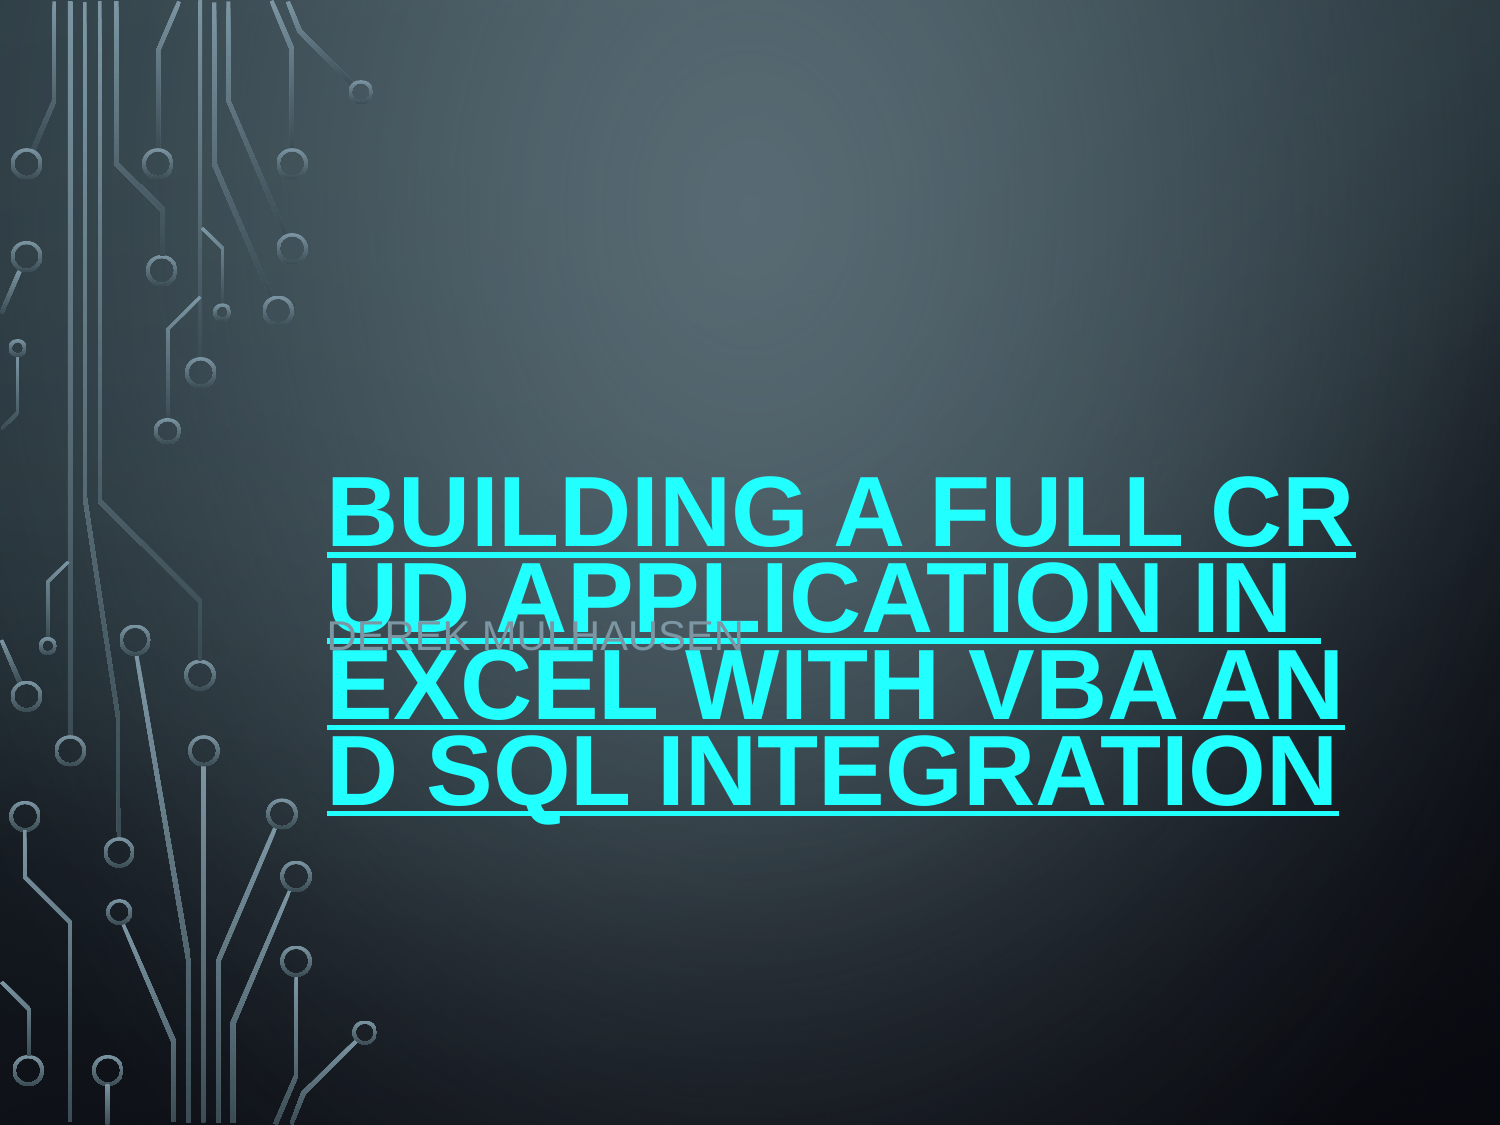

# Building a Full CRUD Application in Excel with VBA and SQL Integration
Derek Mulhausen